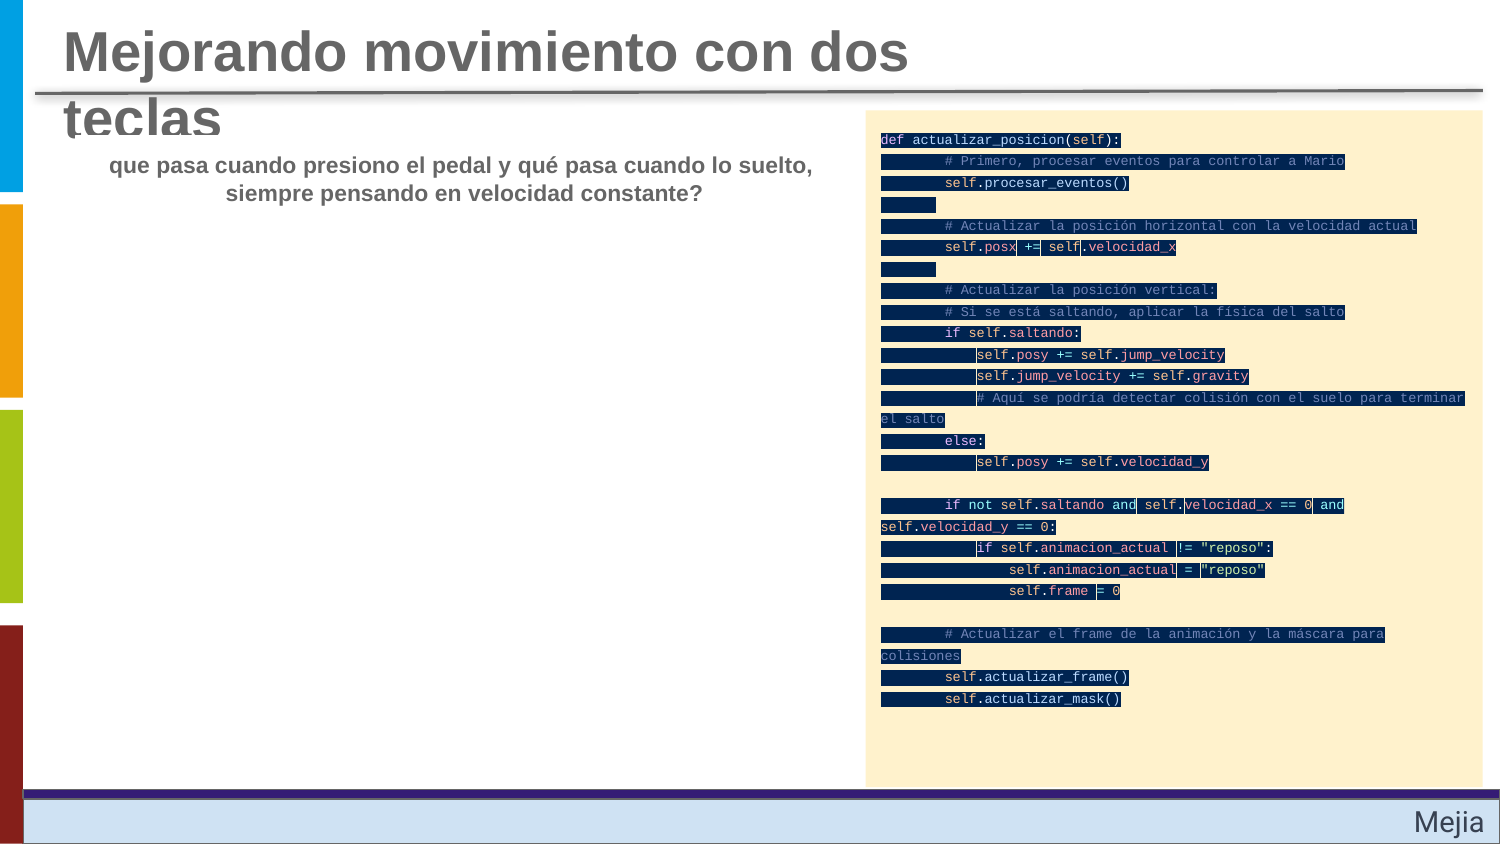

Mejorando movimiento con dos teclas

def actualizar_posicion(self):
        # Primero, procesar eventos para controlar a Mario
        self.procesar_eventos()

        # Actualizar la posición horizontal con la velocidad actual
        self.posx += self.velocidad_x

        # Actualizar la posición vertical:
        # Si se está saltando, aplicar la física del salto
        if self.saltando:
            self.posy += self.jump_velocity
            self.jump_velocity += self.gravity
            # Aquí se podría detectar colisión con el suelo para terminar el salto
        else:
            self.posy += self.velocidad_y

        if not self.saltando and self.velocidad_x == 0 and self.velocidad_y == 0:
            if self.animacion_actual != "reposo":
                self.animacion_actual = "reposo"
                self.frame = 0

        # Actualizar el frame de la animación y la máscara para colisiones
        self.actualizar_frame()
        self.actualizar_mask()

que pasa cuando presiono el pedal y qué pasa cuando lo suelto,
 siempre pensando en velocidad constante?

Mejia